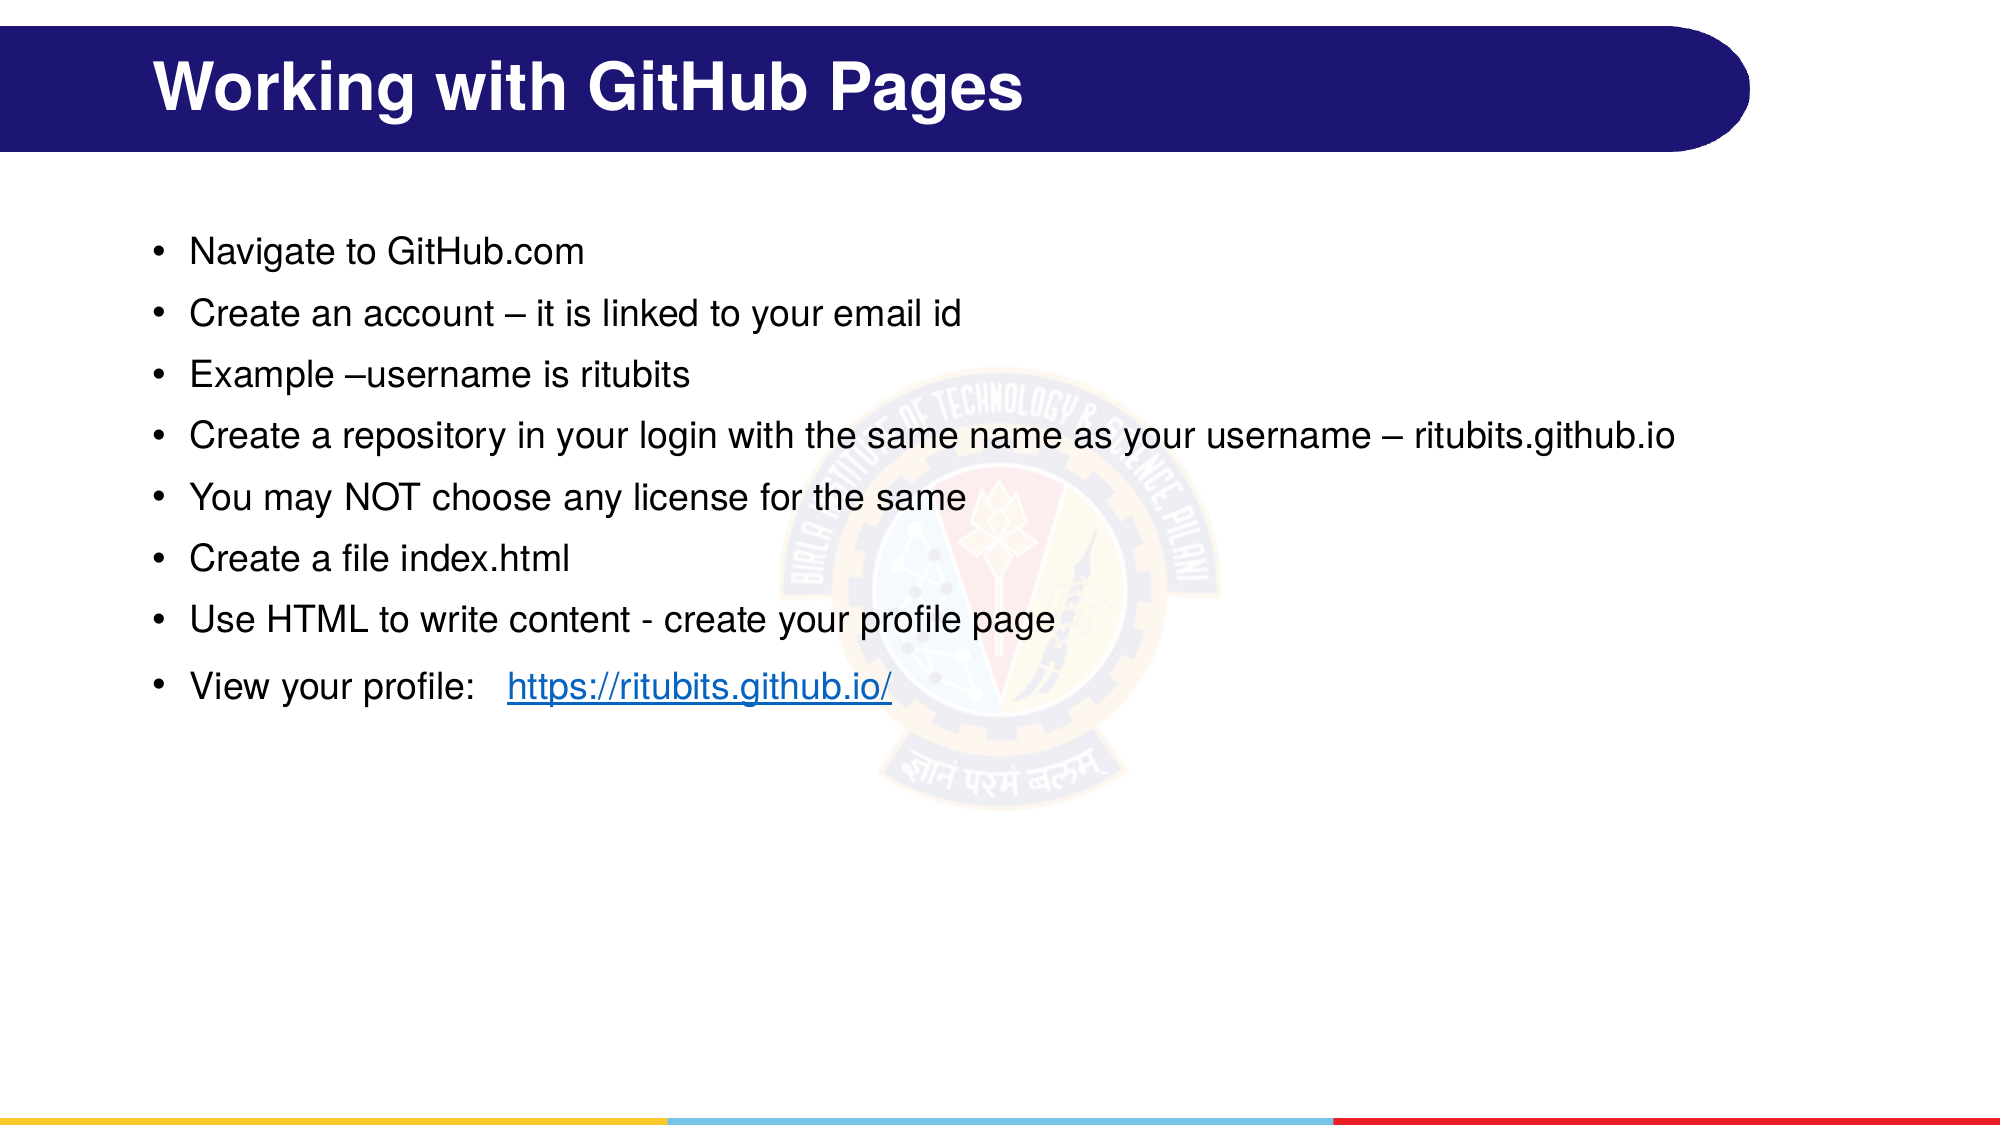

# Working with GitHub Pages
Navigate to GitHub.com
Create an account – it is linked to your email id
Example –username is ritubits
Create a repository in your login with the same name as your username – ritubits.github.io
You may NOT choose any license for the same
Create a file index.html
Use HTML to write content - create your profile page
View your profile:   https://ritubits.github.io/